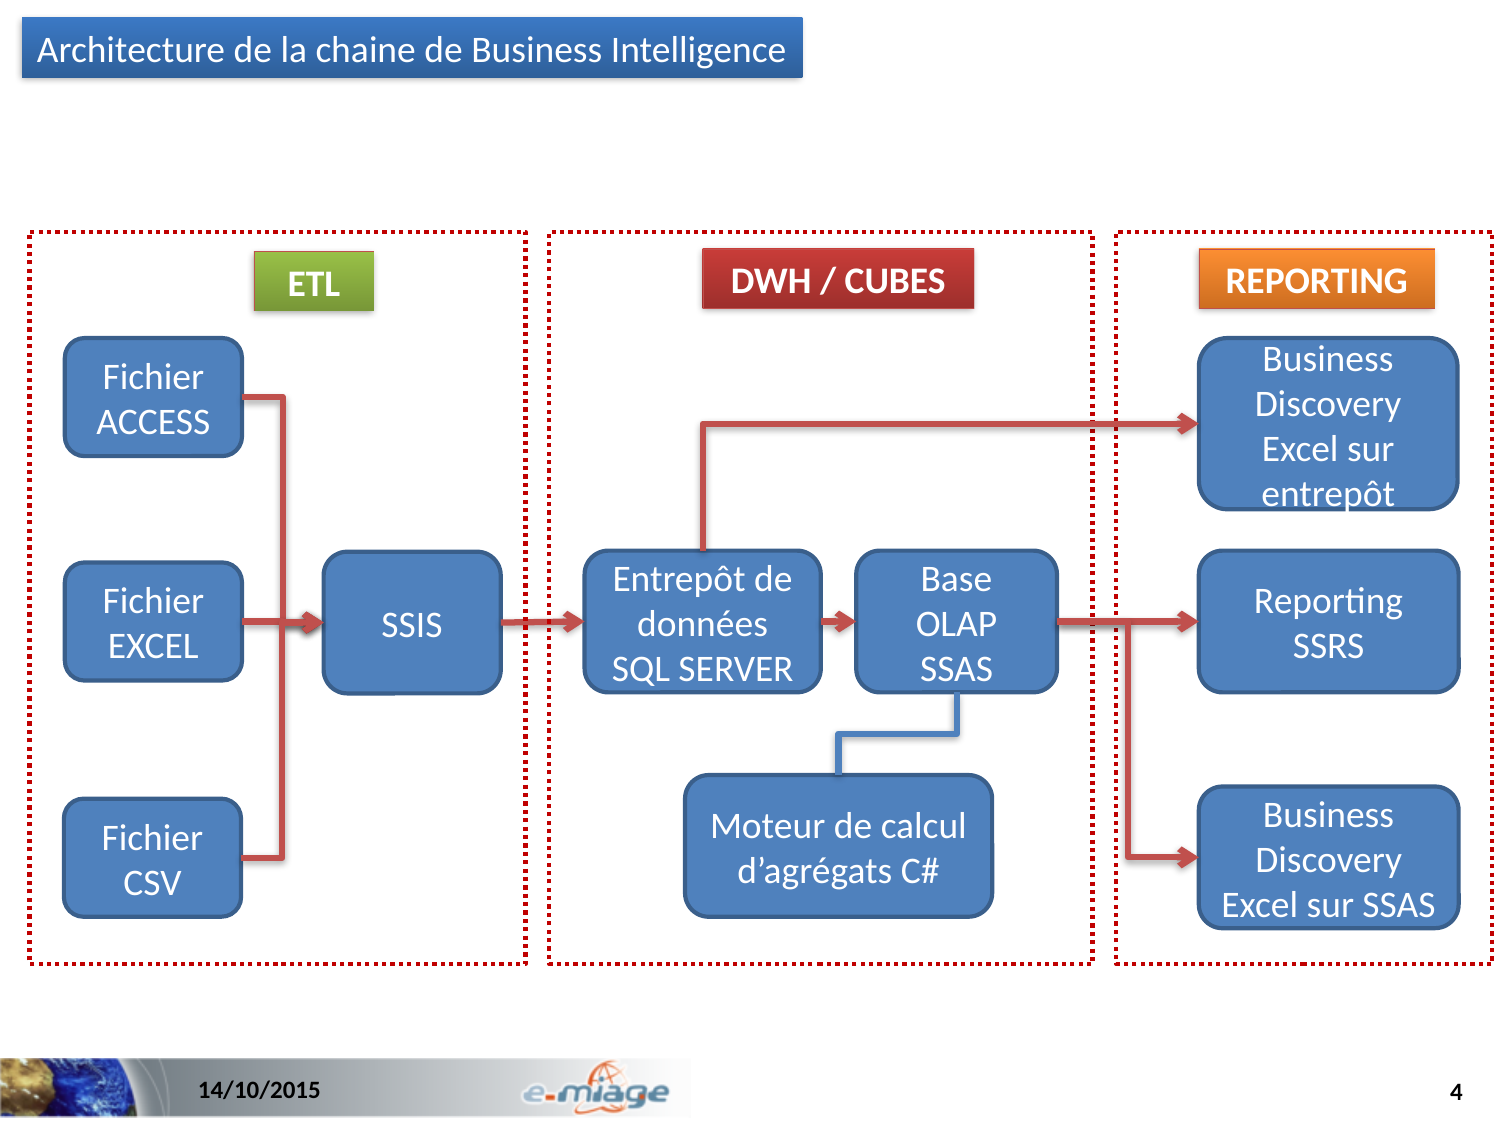

Architecture de la chaine de Business Intelligence

DWH / CUBES
REPORTING
ETL
Fichier
ACCESS
Business Discovery Excel sur entrepôt
Entrepôt de données
SQL SERVER
Base OLAP
SSAS
Reporting
SSRS
SSIS
Fichier
EXCEL
Moteur de calcul d’agrégats C#
Business Discovery Excel sur SSAS
Fichier
CSV